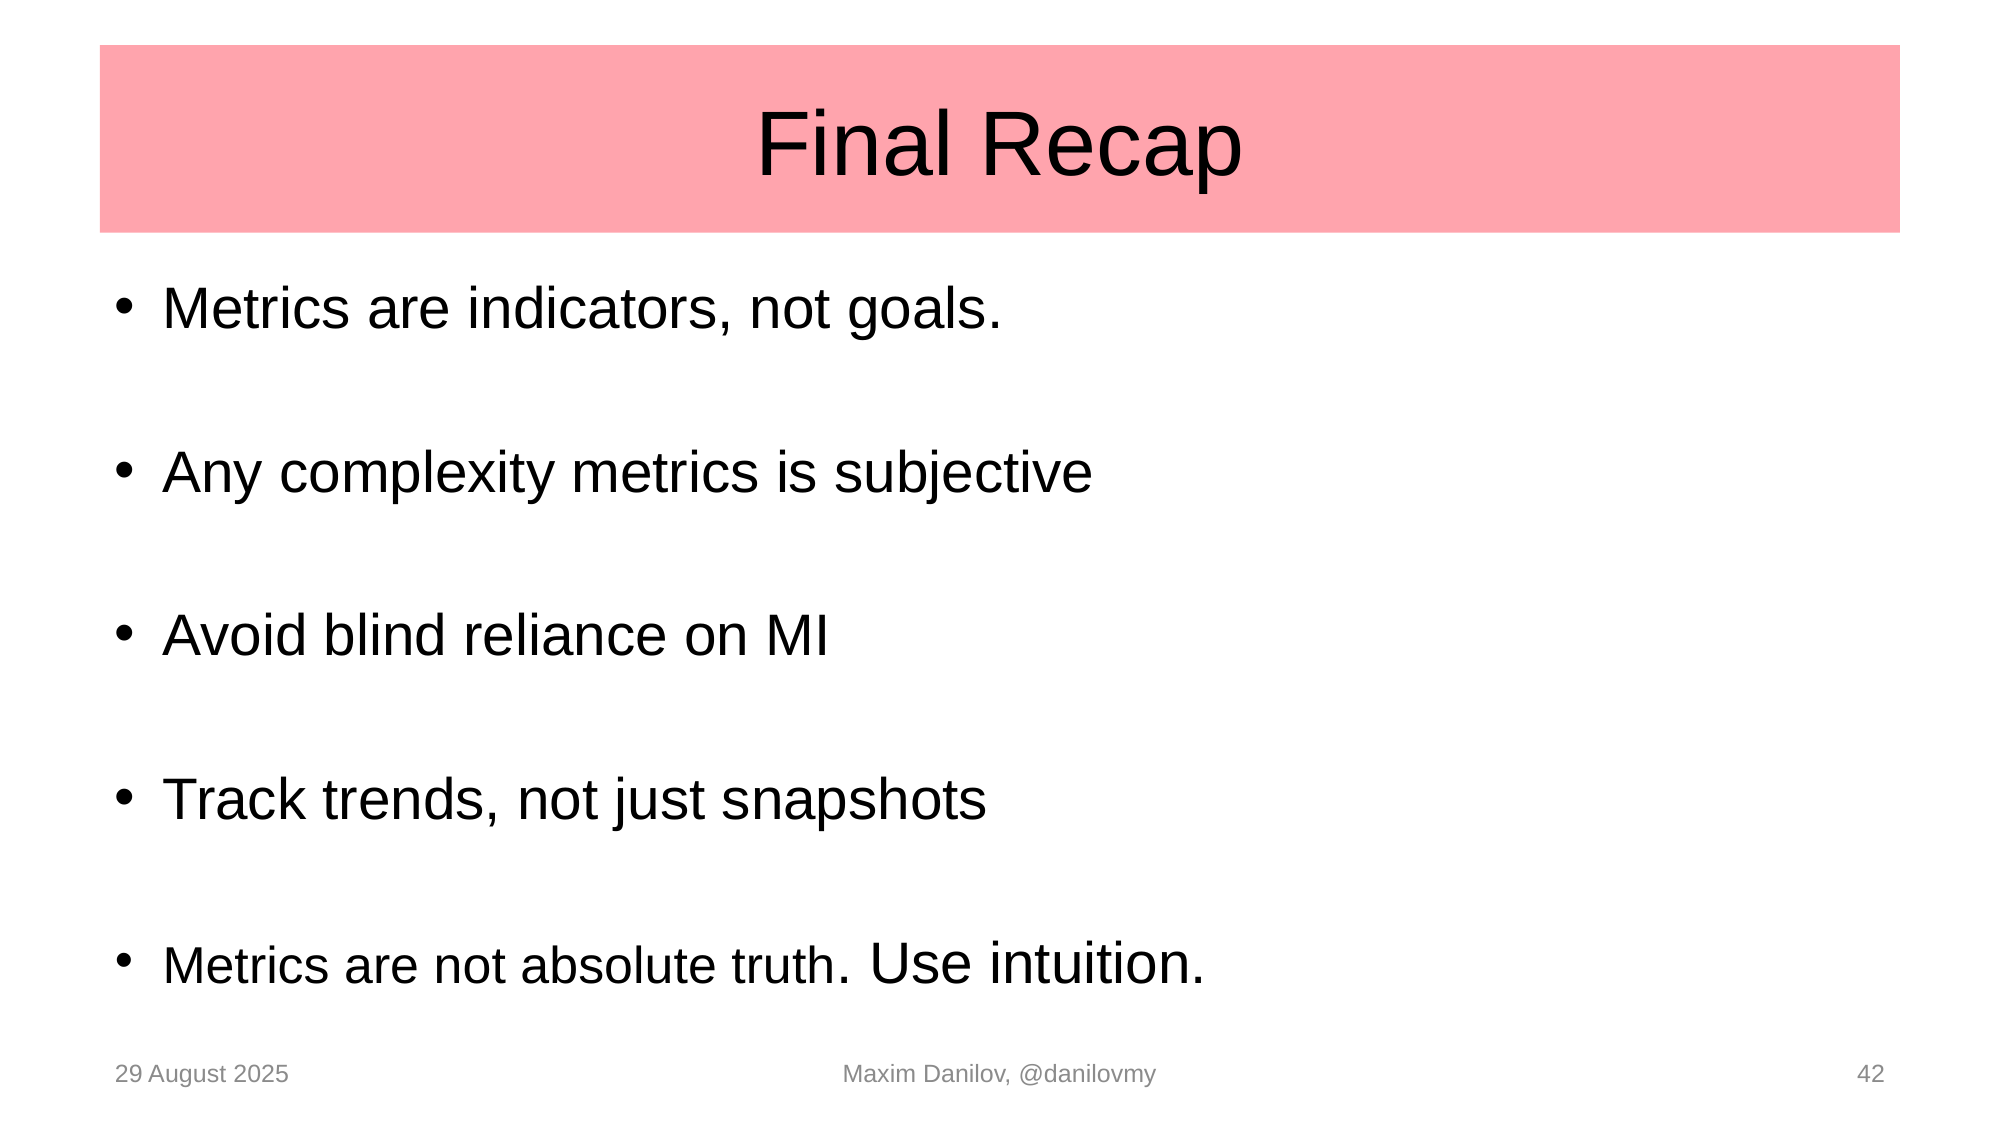

# Final Recap
Metrics are indicators, not goals.

Any complexity metrics is subjective

Avoid blind reliance on MI

Track trends, not just snapshots

Metrics are not absolute truth. Use intuition.
29 August 2025
Maxim Danilov, @danilovmy
42